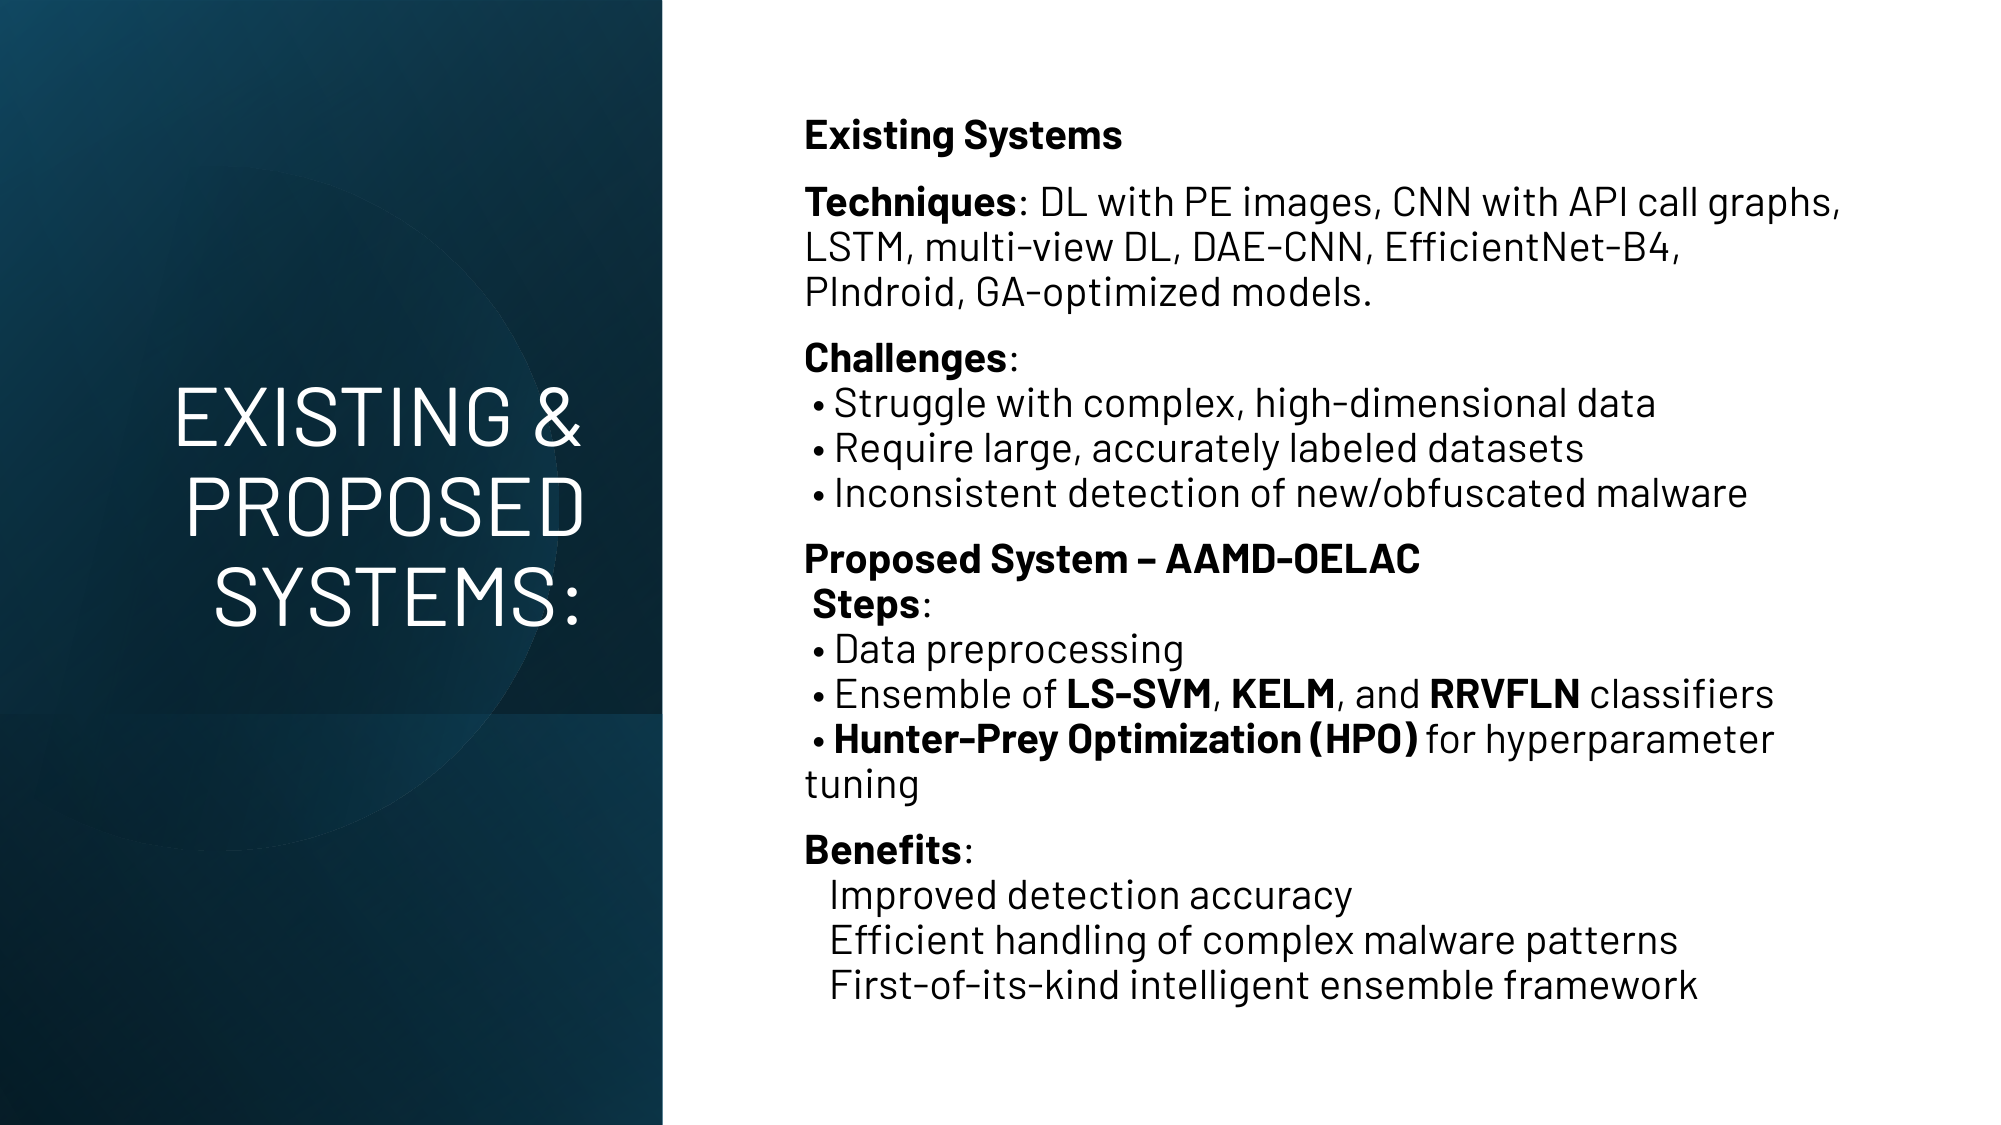

# EXISTING & PROPOSED SYSTEMS:
Existing Systems
Techniques: DL with PE images, CNN with API call graphs, LSTM, multi-view DL, DAE-CNN, EfficientNet-B4, PIndroid, GA-optimized models.
Challenges:
 • Struggle with complex, high-dimensional data
 • Require large, accurately labeled datasets
 • Inconsistent detection of new/obfuscated malware
Proposed System – AAMD-OELAC
 Steps:
 • Data preprocessing
 • Ensemble of LS-SVM, KELM, and RRVFLN classifiers
 • Hunter-Prey Optimization (HPO) for hyperparameter tuning
Benefits:
   Improved detection accuracy
   Efficient handling of complex malware patterns
   First-of-its-kind intelligent ensemble framework